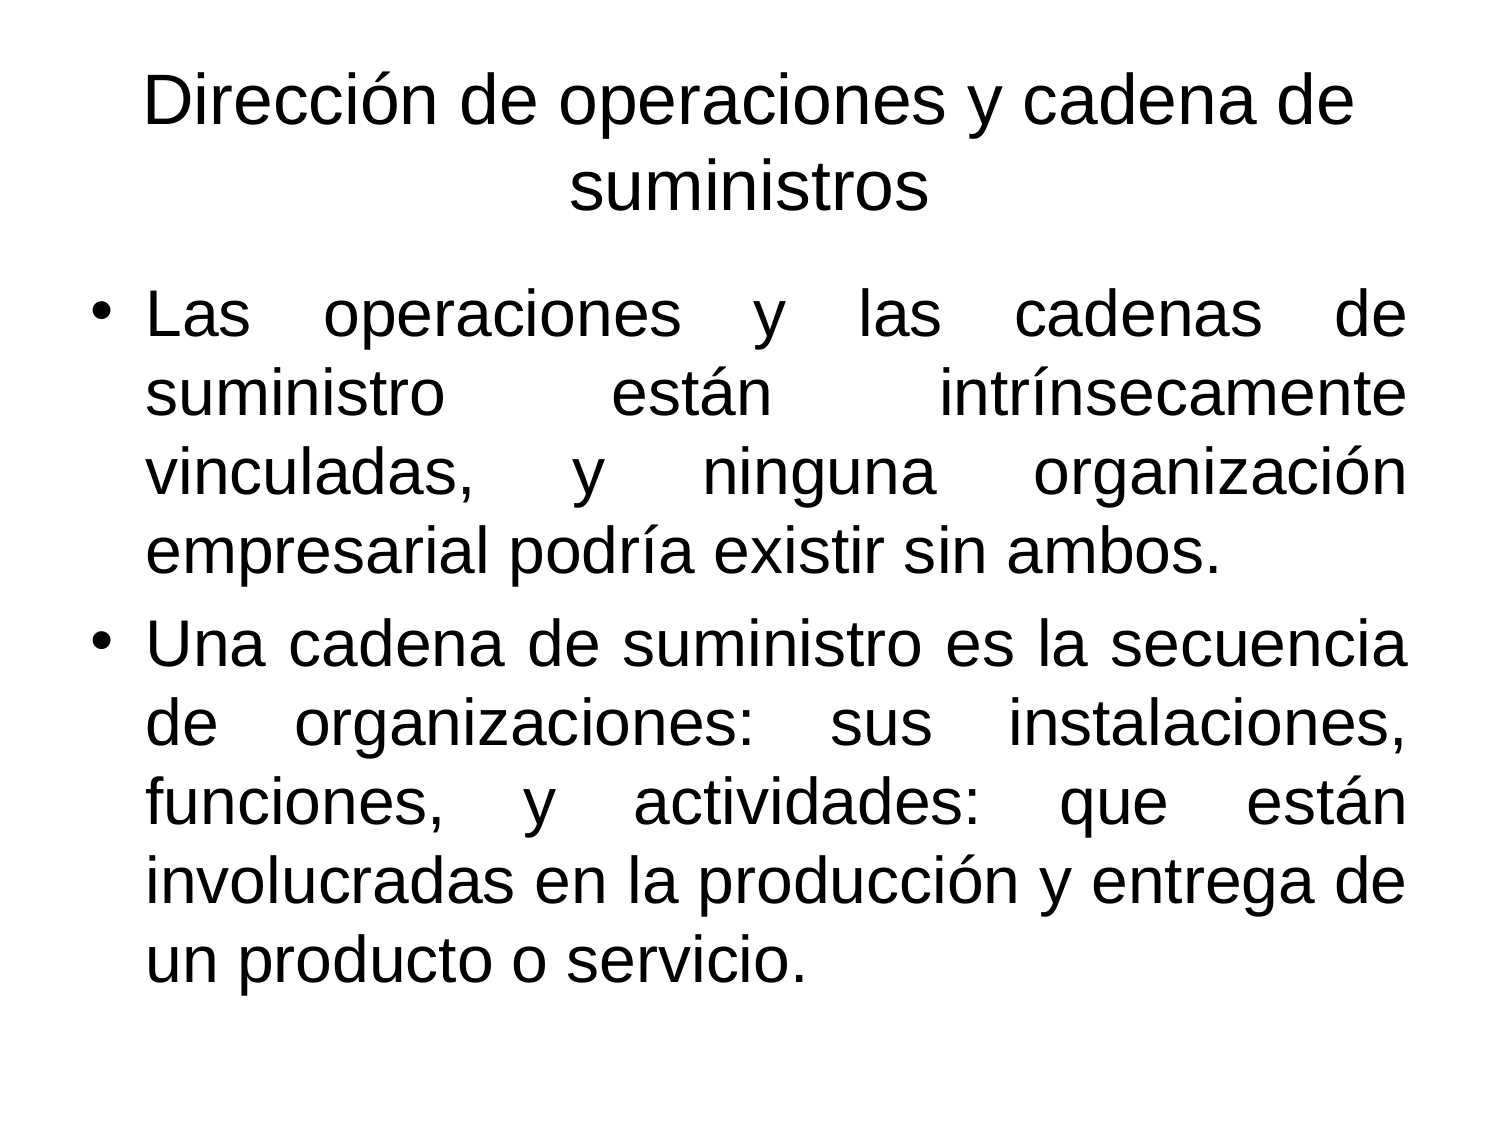

# Dirección de operaciones y cadena de suministros
Las operaciones y las cadenas de suministro están intrínsecamente vinculadas, y ninguna organización empresarial podría existir sin ambos.
Una cadena de suministro es la secuencia de organizaciones: sus instalaciones, funciones, y actividades: que están involucradas en la producción y entrega de un producto o servicio.